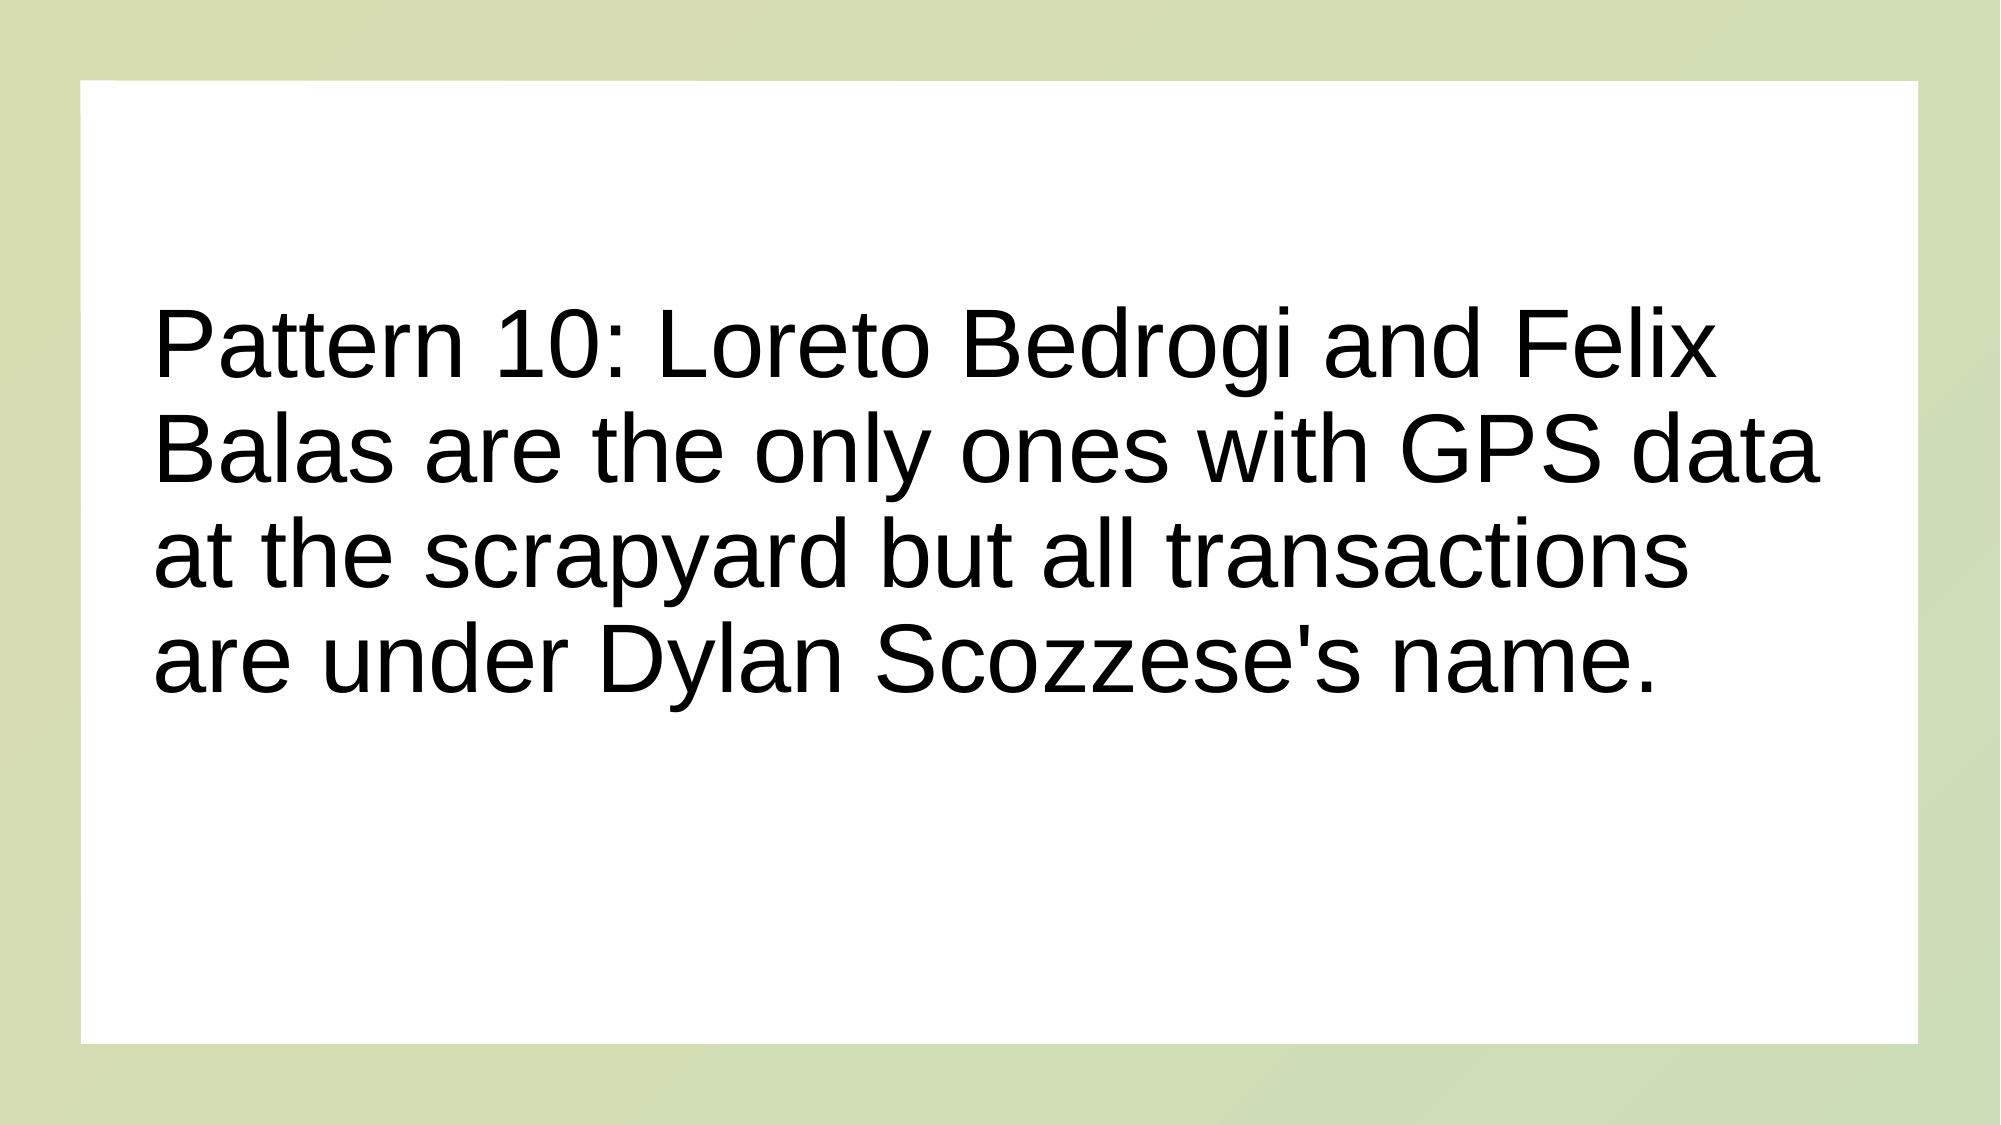

# Pattern 10: Loreto Bedrogi and Felix Balas are the only ones with GPS data at the scrapyard but all transactions are under Dylan Scozzese's name.